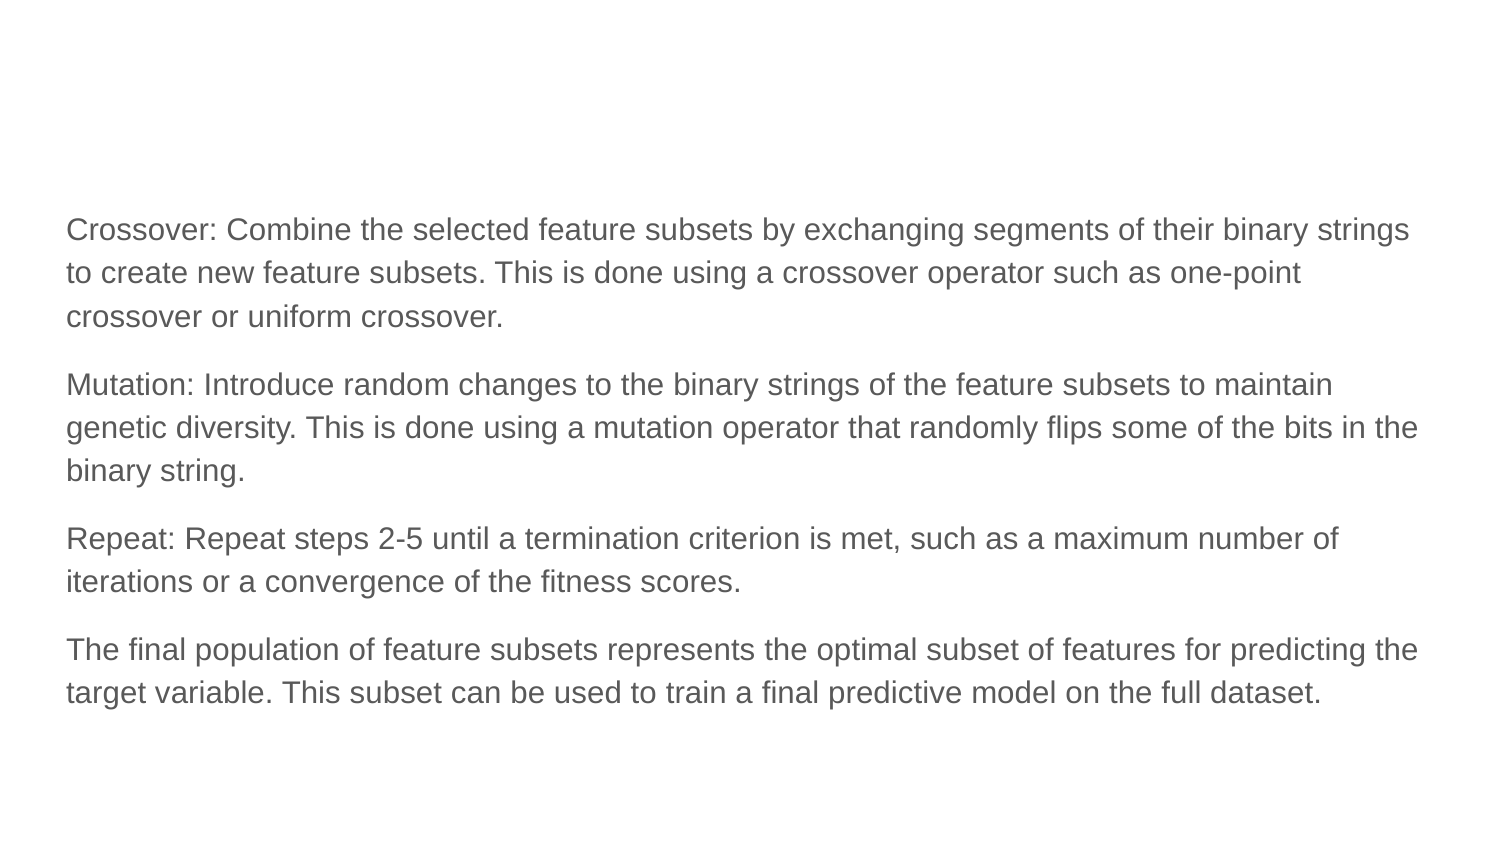

Crossover: Combine the selected feature subsets by exchanging segments of their binary strings to create new feature subsets. This is done using a crossover operator such as one-point crossover or uniform crossover.
Mutation: Introduce random changes to the binary strings of the feature subsets to maintain genetic diversity. This is done using a mutation operator that randomly flips some of the bits in the binary string.
Repeat: Repeat steps 2-5 until a termination criterion is met, such as a maximum number of iterations or a convergence of the fitness scores.
The final population of feature subsets represents the optimal subset of features for predicting the target variable. This subset can be used to train a final predictive model on the full dataset.